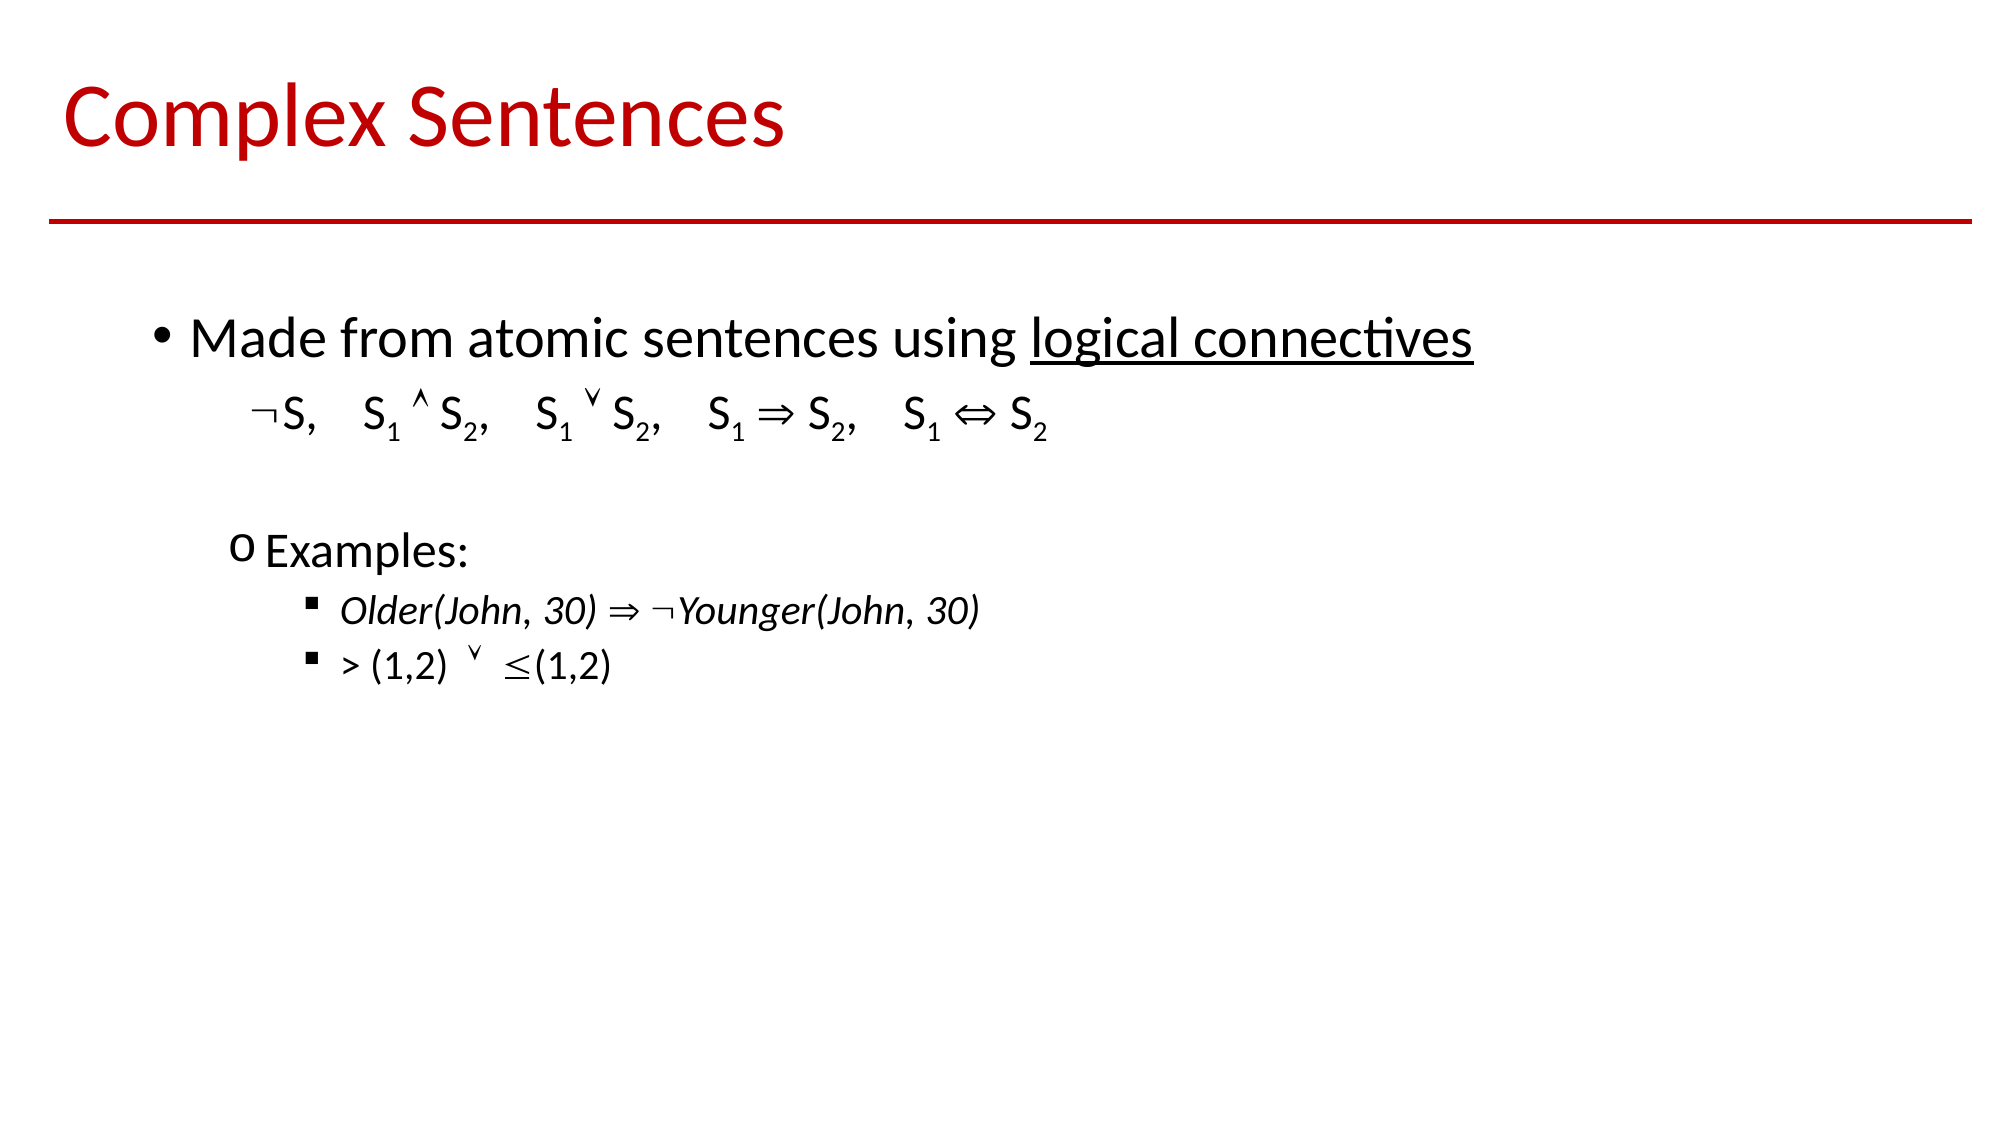

# Complex Sentences
Made from atomic sentences using logical connectives
  ¬S,    S1 ∧ S2,    S1 ∨ S2,    S1 ⇒ S2,    S1 ⇔ S2

Examples:
Older(John, 30) ⇒ ¬Younger(John, 30)
> (1,2)  ∨  ≤(1,2)